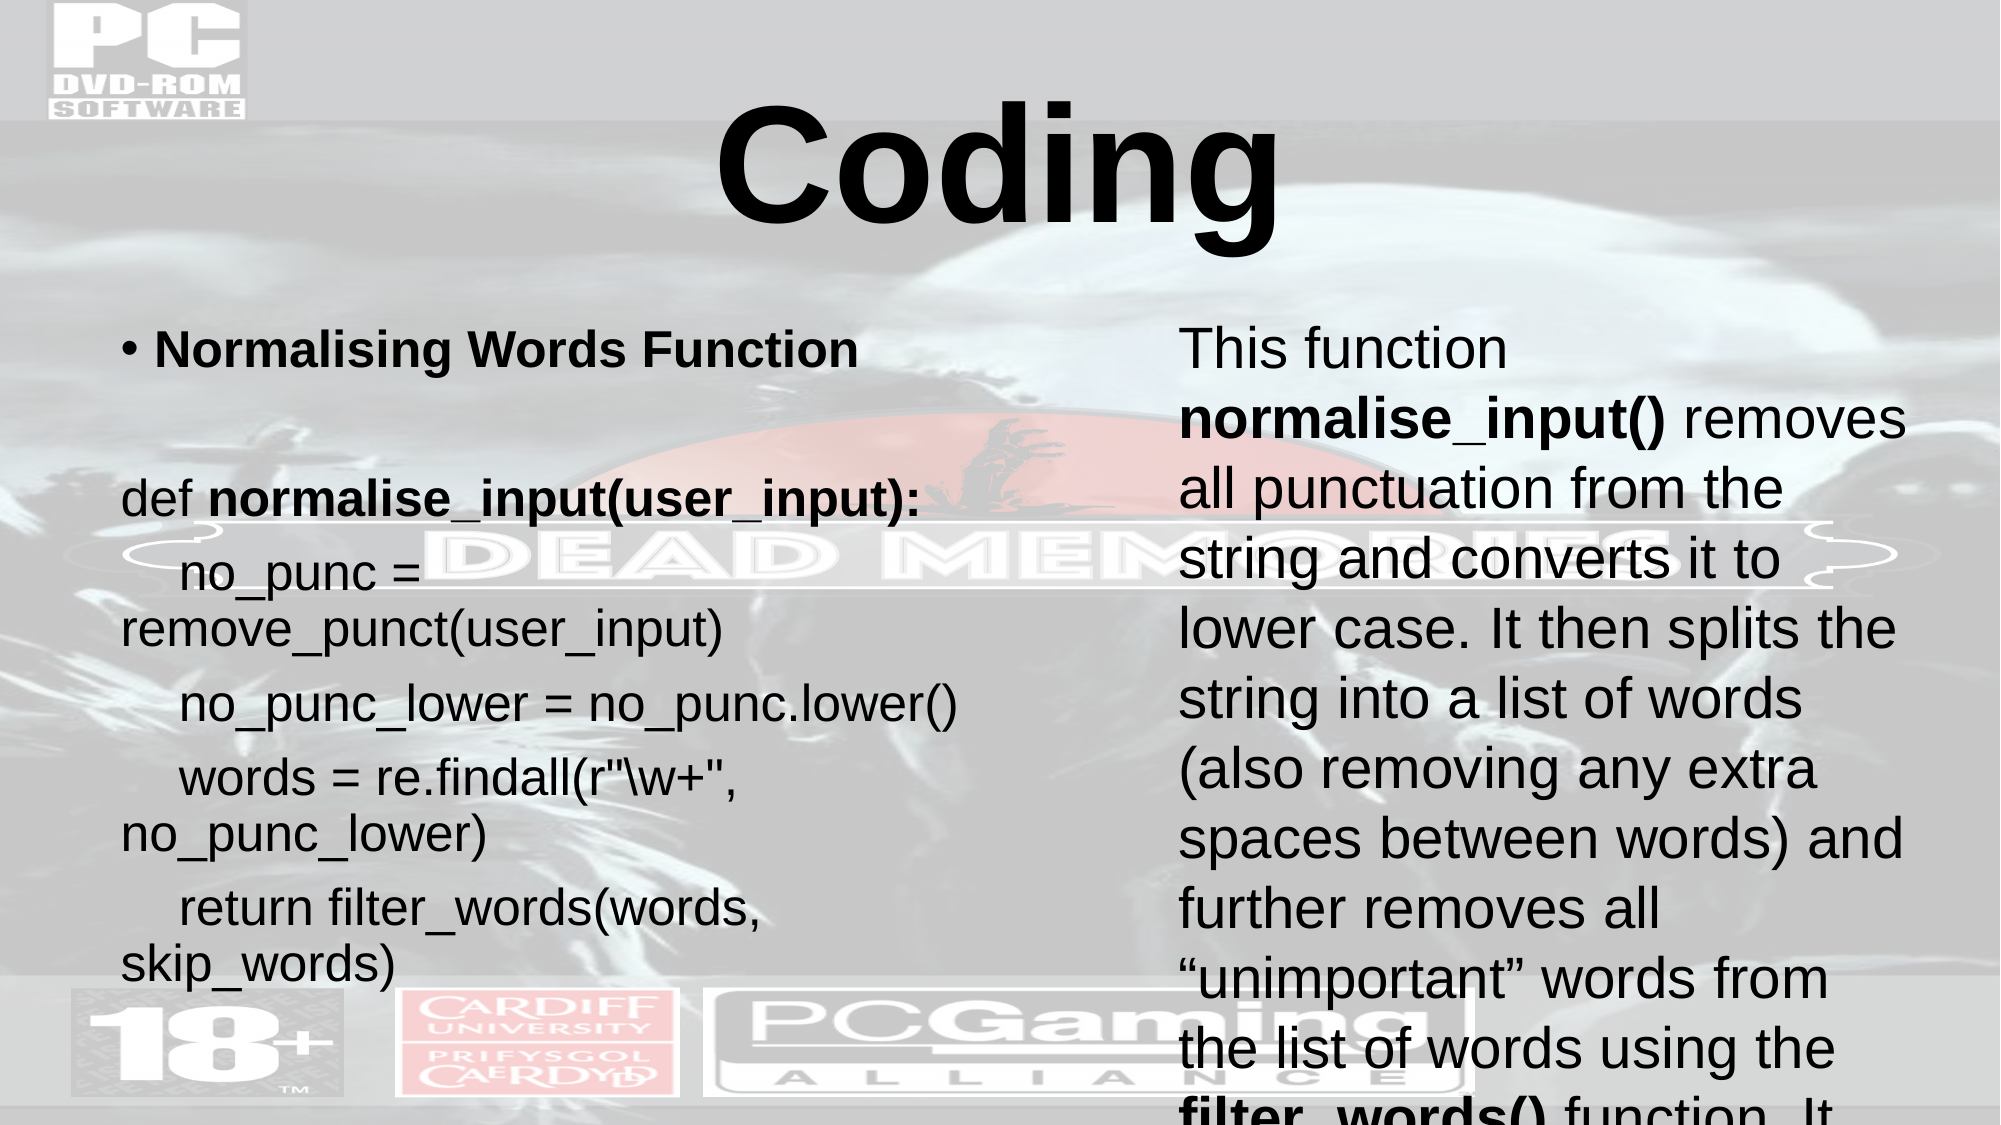

# Coding
This function normalise_input() removes all punctuation from the string and converts it to lower case. It then splits the string into a list of words (also removing any extra spaces between words) and further removes all “unimportant” words from the list of words using the filter_words() function. It also uses remove_punct() function to get rid of unnecessary punctuations.
Normalising Words Function

def normalise_input(user_input):
    no_punc = remove_punct(user_input)
    no_punc_lower = no_punc.lower()
    words = re.findall(r"\w+", no_punc_lower)
    return filter_words(words, skip_words)